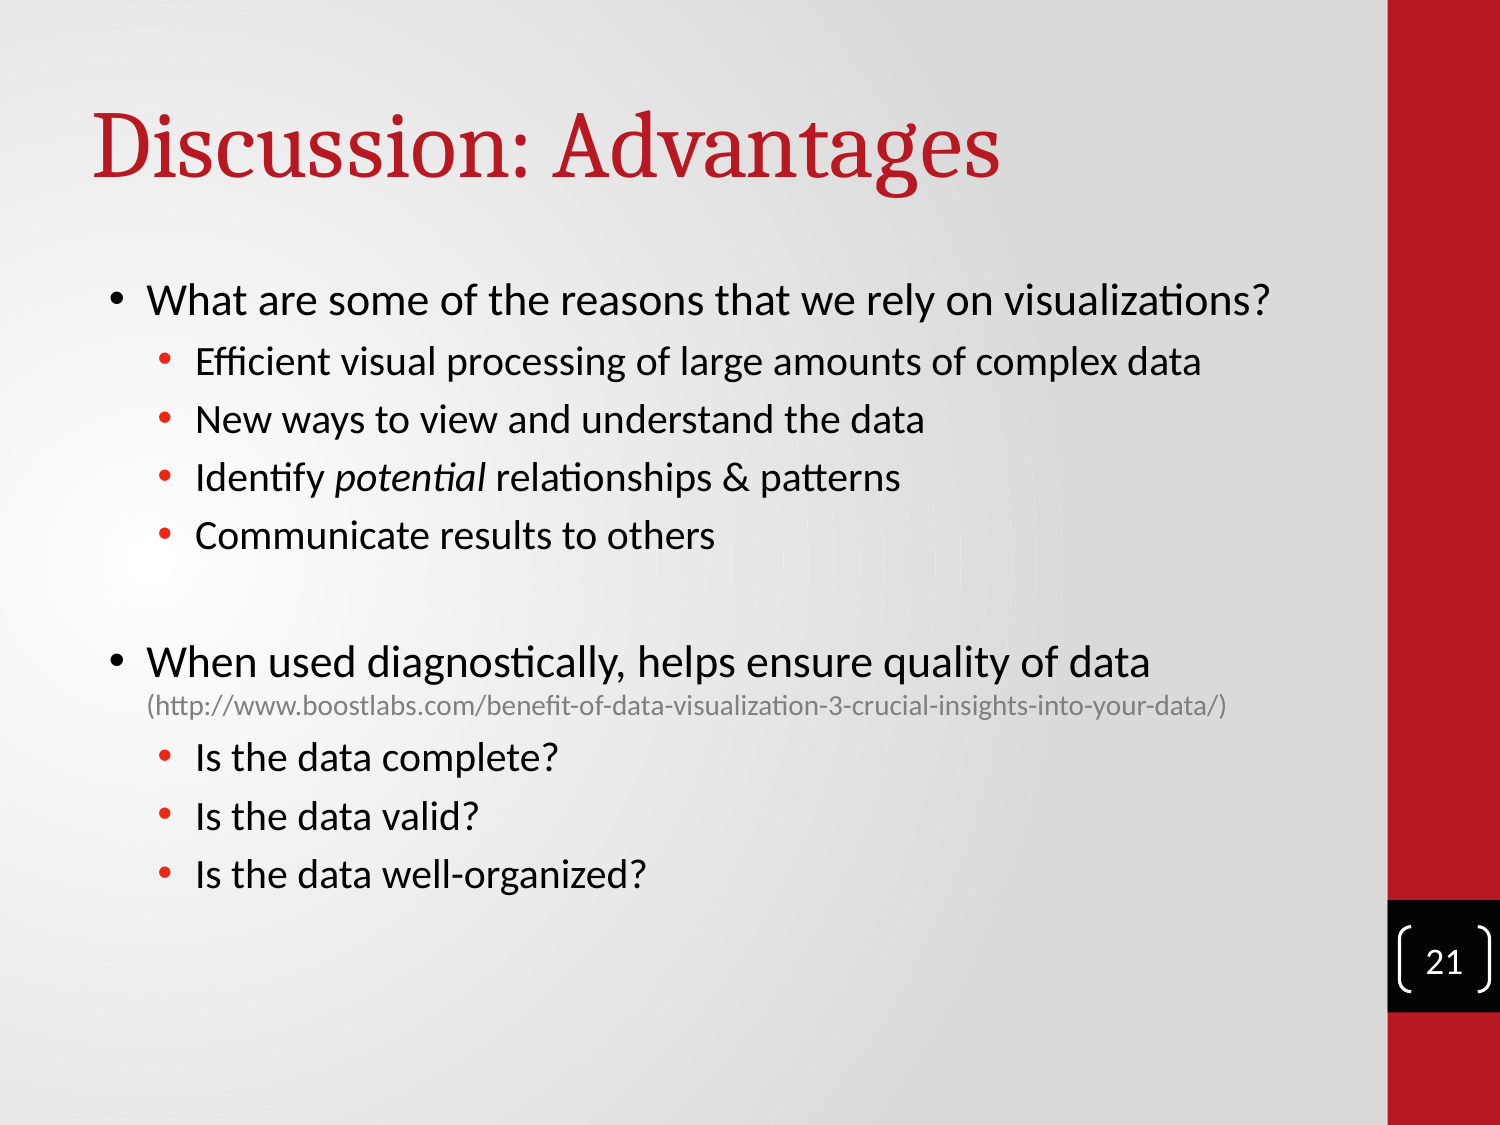

# Discussion: Advantages
What are some of the reasons that we rely on visualizations?
Efficient visual processing of large amounts of complex data
New ways to view and understand the data
Identify potential relationships & patterns
Communicate results to others

When used diagnostically, helps ensure quality of data
(http://www.boostlabs.com/benefit-of-data-visualization-3-crucial-insights-into-your-data/)
Is the data complete?
Is the data valid?
Is the data well-organized?
21